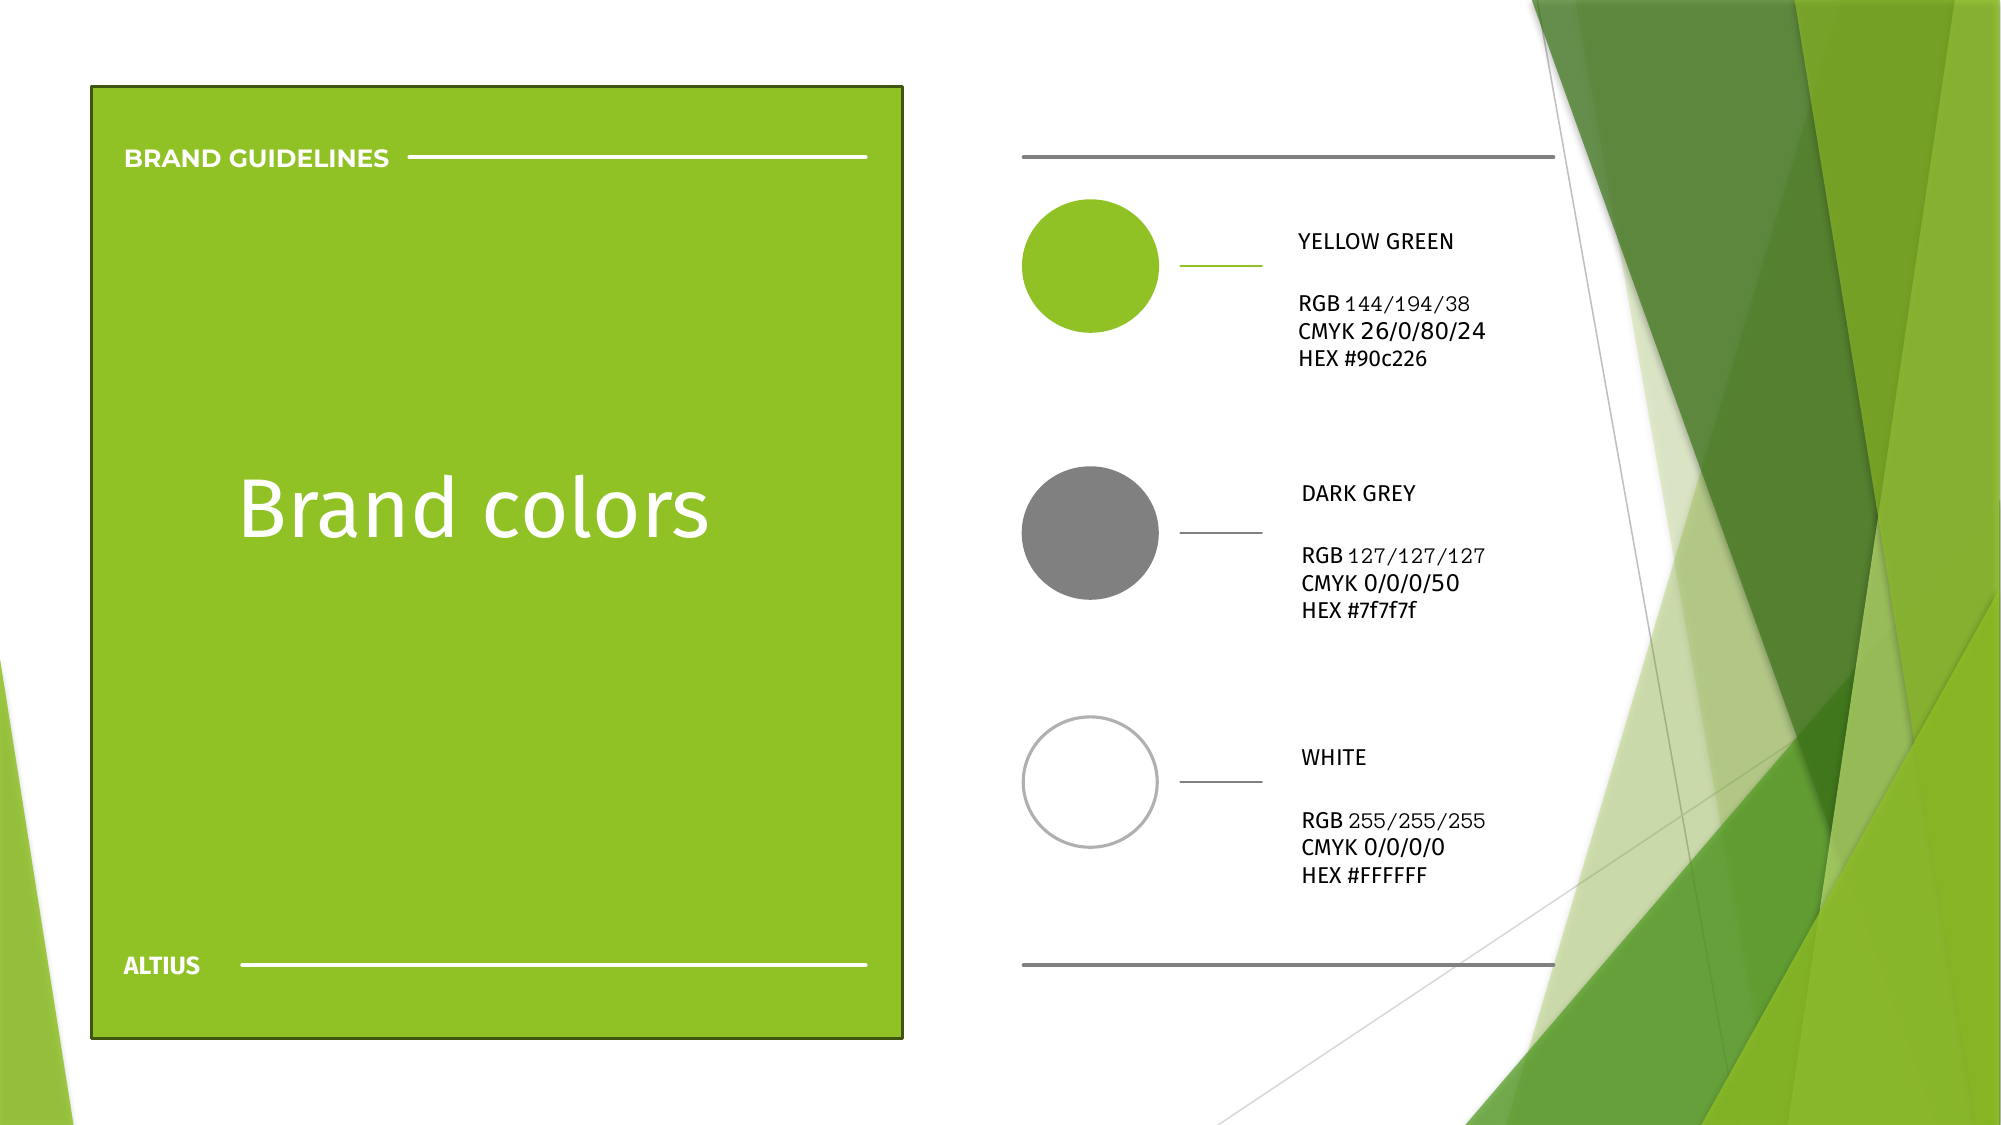

BRAND GUIDELINES

YELLOW GREEN
RGB 144/194/38
CMYK 26/0/80/24
HEX #90c226
Brand colors

DARK GREY
RGB 127/127/127
CMYK 0/0/0/50
HEX #7f7f7f

WHITE
RGB 255/255/255
CMYK 0/0/0/0
HEX #FFFFFF
ALTIUS